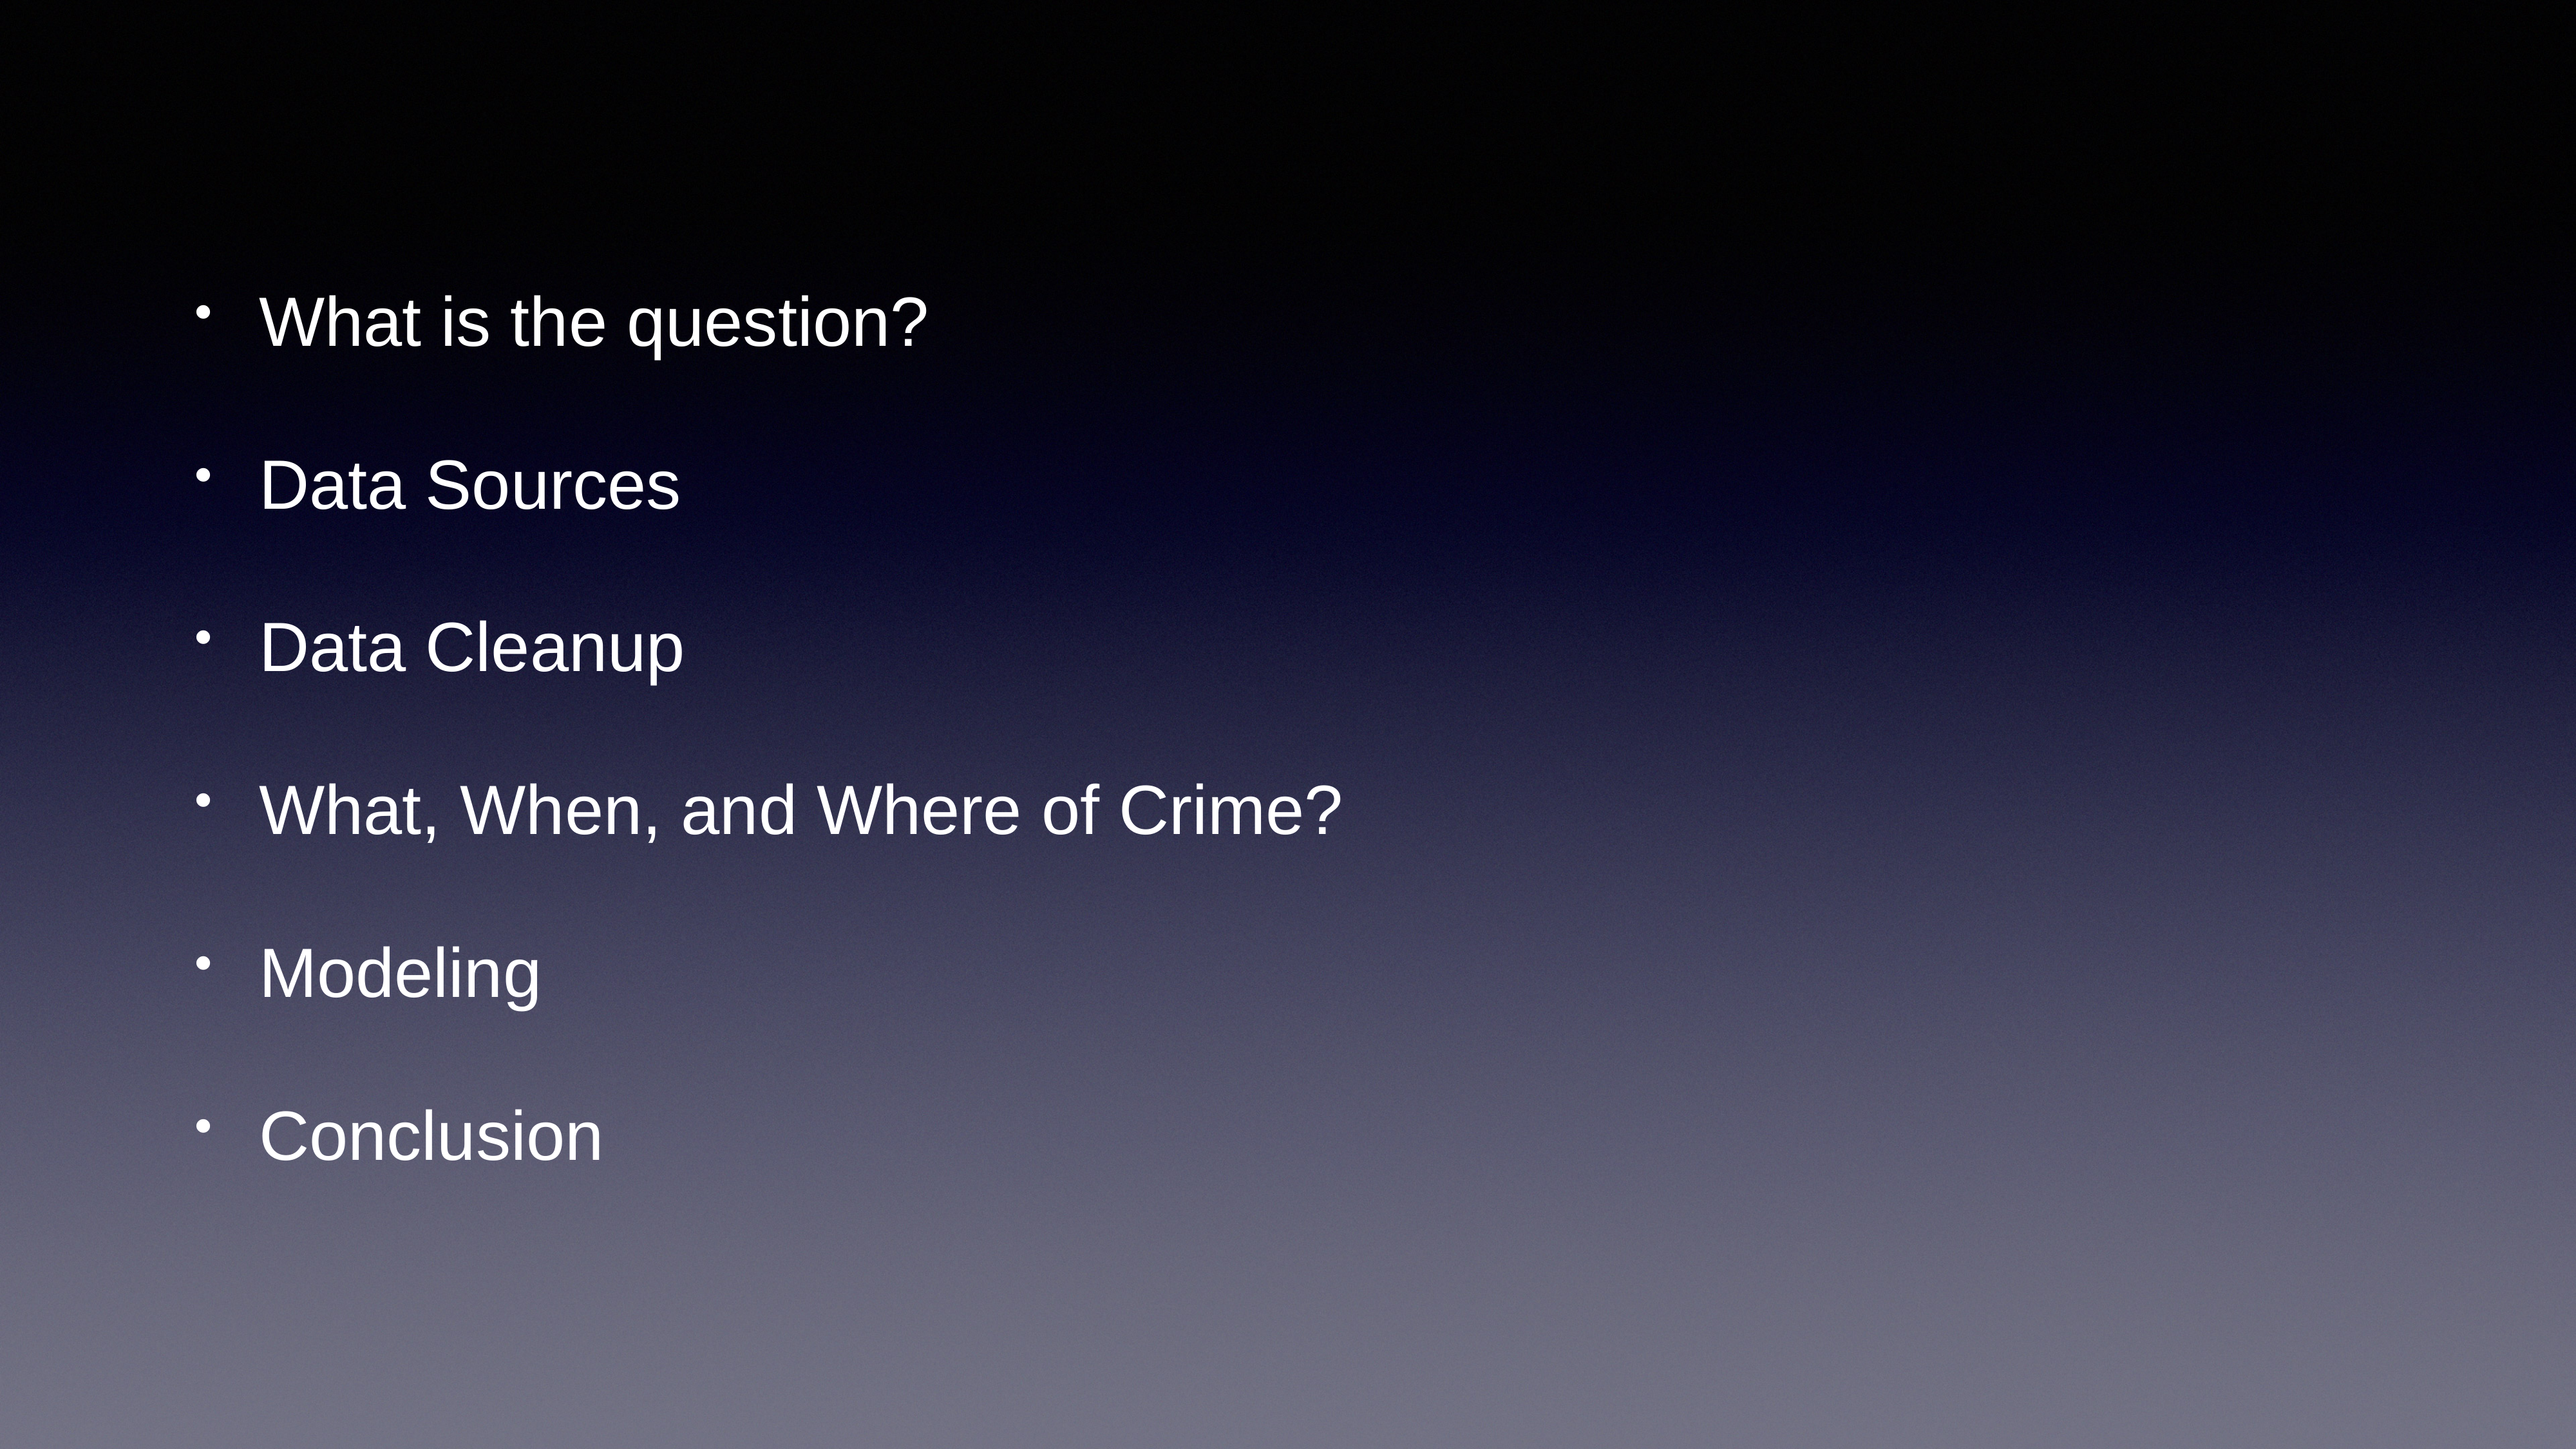

What is the question?
Data Sources
Data Cleanup
What, When, and Where of Crime?
Modeling
Conclusion